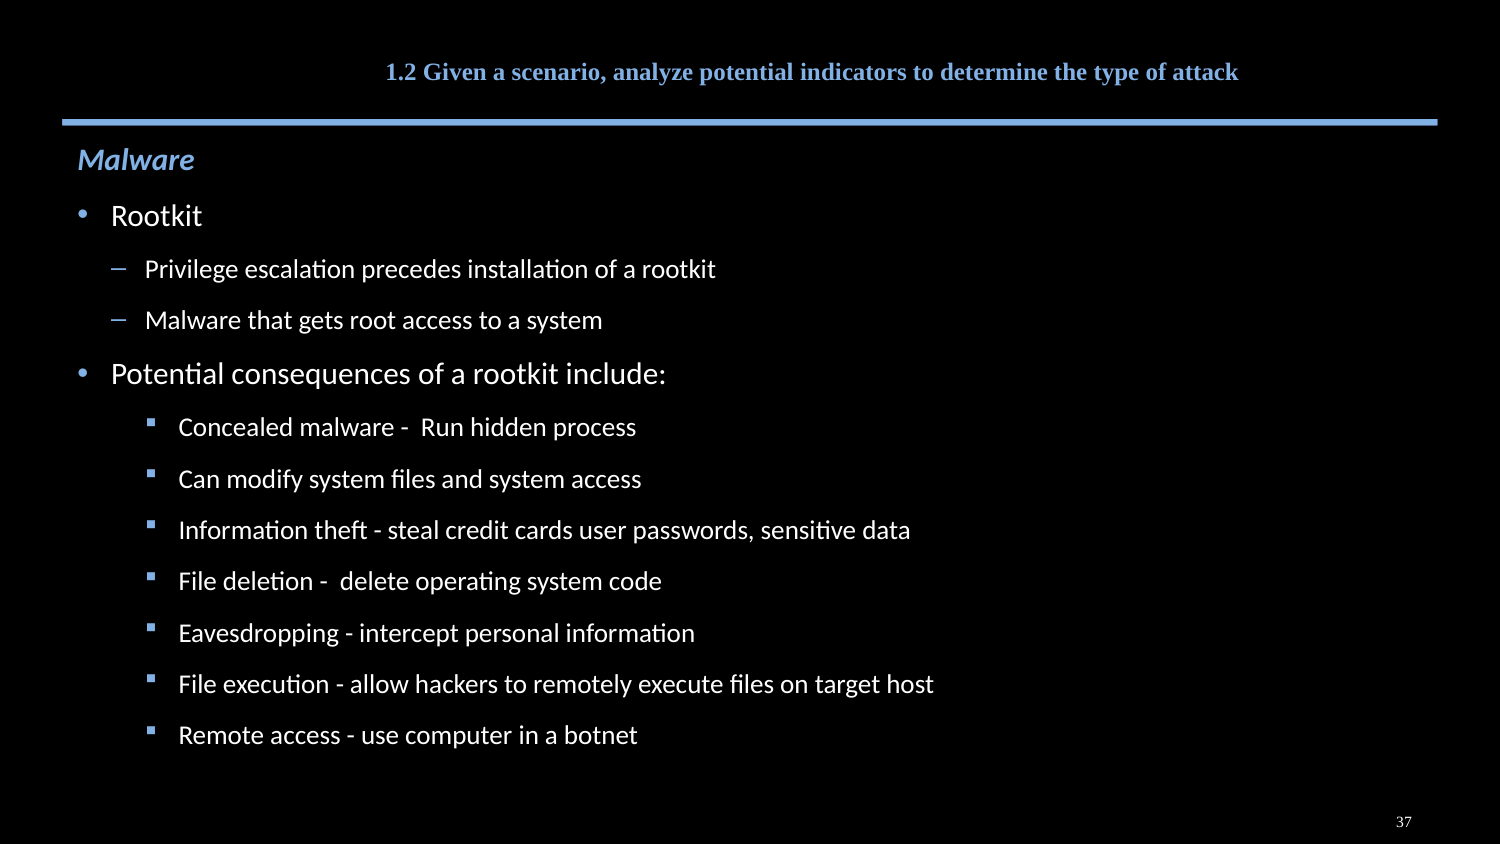

# 1.2 Given a scenario, analyze potential indicators to determine the type of attack
Malware
Rootkit
Privilege escalation precedes installation of a rootkit
Malware that gets root access to a system
Potential consequences of a rootkit include:
Concealed malware -  Run hidden process
Can modify system files and system access
Information theft - steal credit cards user passwords, sensitive data
File deletion -  delete operating system code
Eavesdropping - intercept personal information
File execution - allow hackers to remotely execute files on target host
Remote access - use computer in a botnet

37